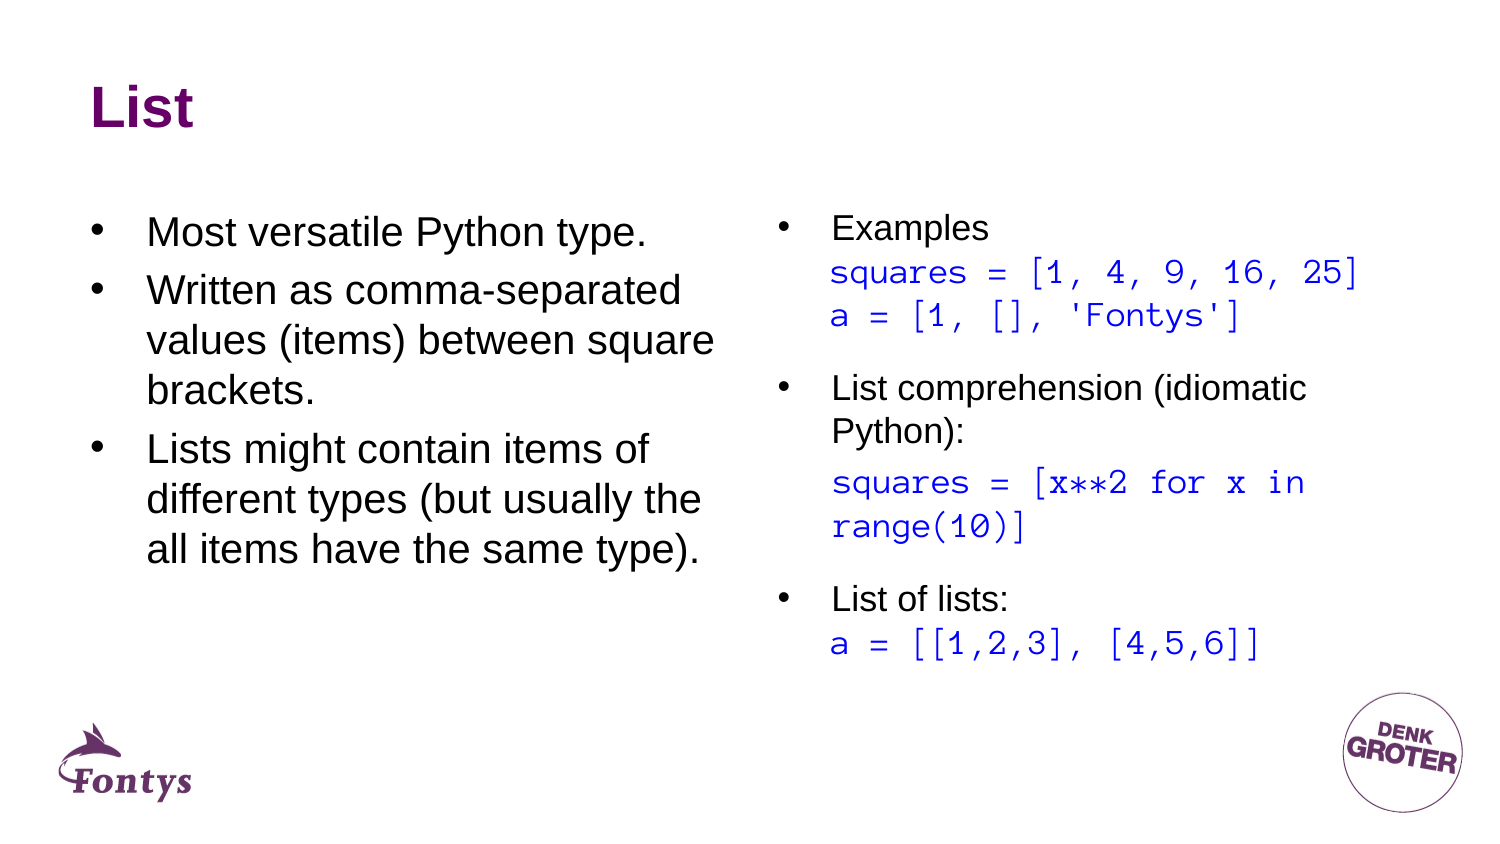

# List
Examples
squares = [1, 4, 9, 16, 25]
a = [1, [], 'Fontys']
List comprehension (idiomatic Python):
	squares = [x**2 for x in range(10)]
List of lists:
a = [[1,2,3], [4,5,6]]
Most versatile Python type.
Written as comma-separated values (items) between square brackets.
Lists might contain items of different types (but usually the all items have the same type).